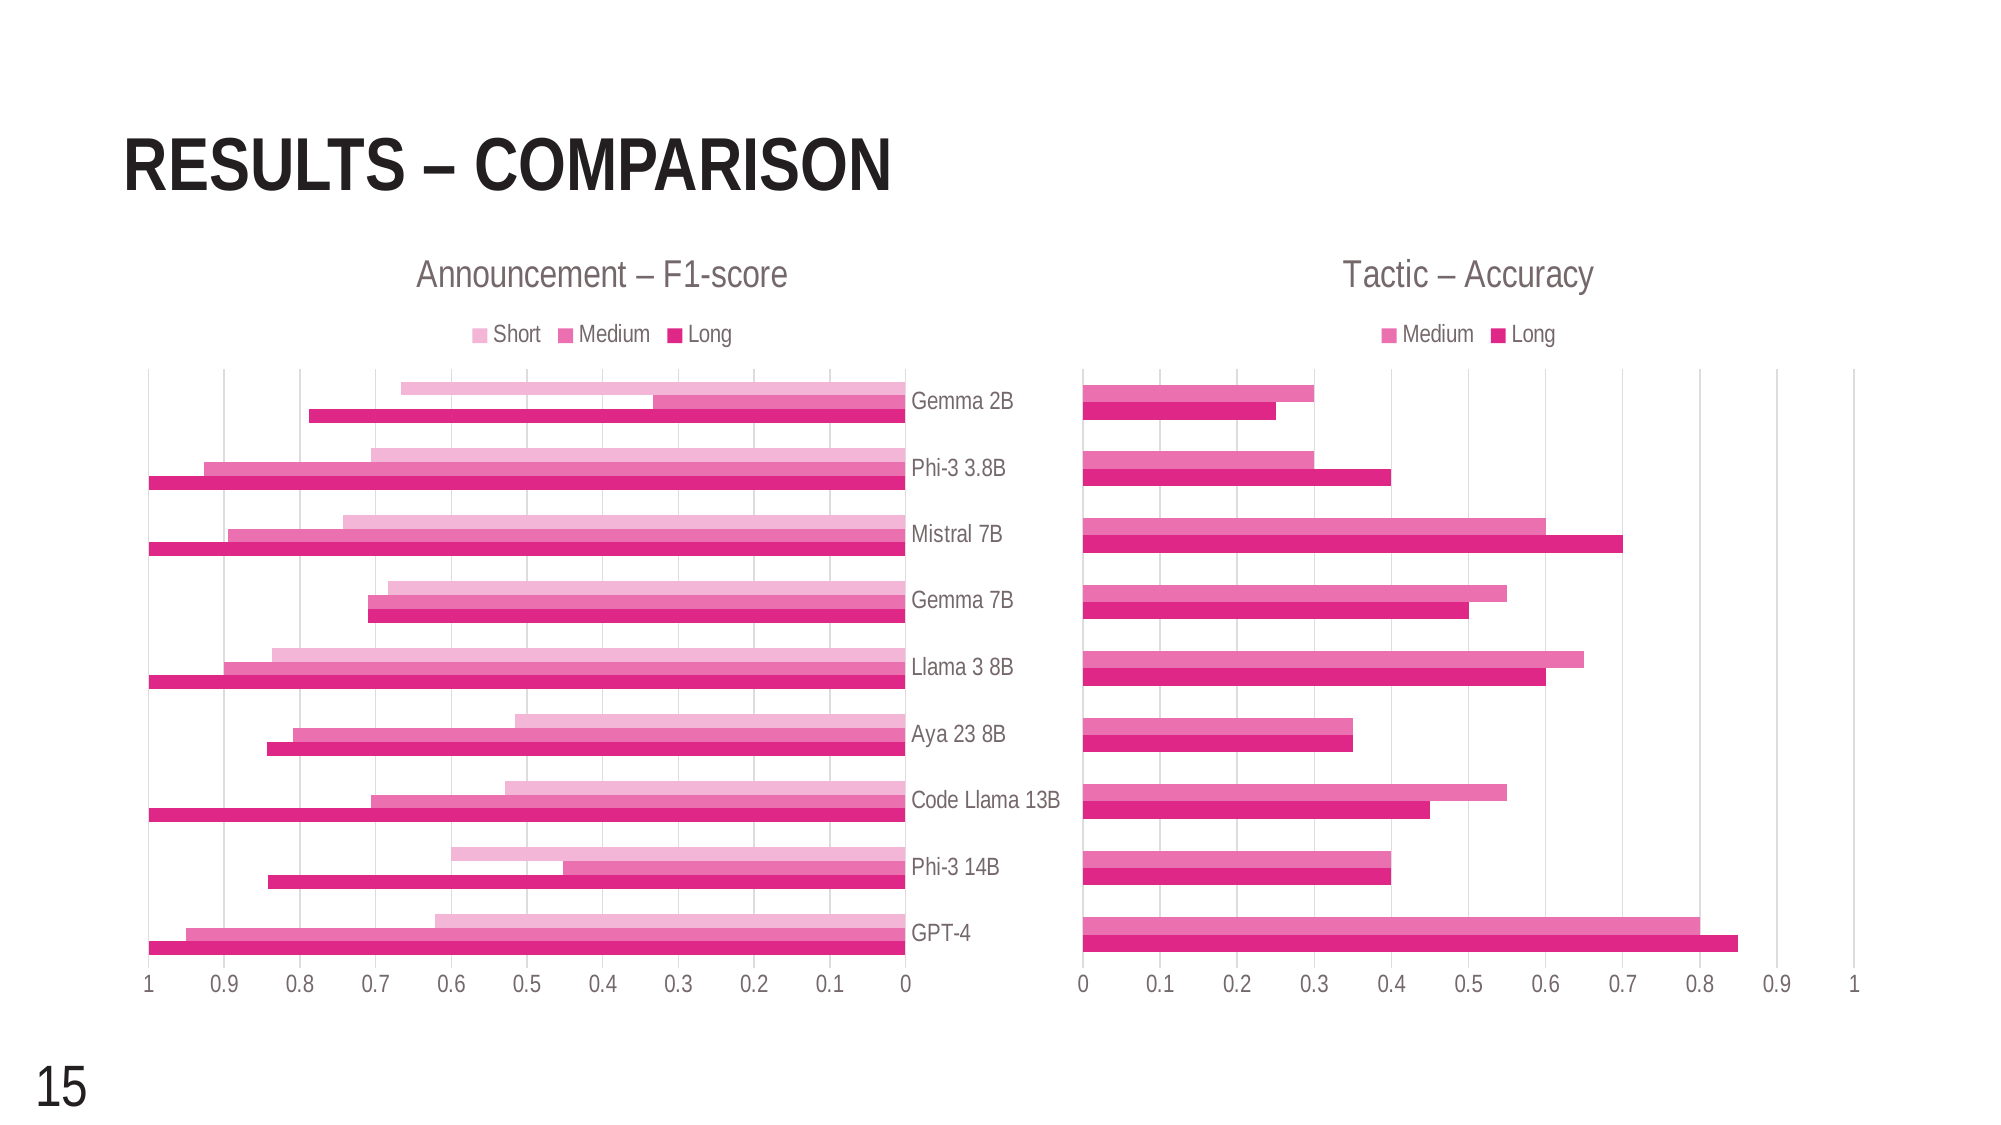

# RESULTS – Comparison

### Chart: Announcement – F1-score

| Category | Long | Medium | Short |
|---|---|---|---|
| GPT-4 | 1.0 | 0.95 | 0.621 |
| Phi-3 14B | 0.842 | 0.452 | 0.6 |
| Code Llama 13B | 1.0 | 0.706 | 0.529 |
| Aya 23 8B | 0.844 | 0.809 | 0.516 |
| Llama 3 8B | 1.0 | 0.9 | 0.837 |
| Gemma 7B | 0.71 | 0.71 | 0.684 |
| Mistral 7B | 1.0 | 0.895 | 0.743 |
| Phi-3 3.8B | 1.0 | 0.927 | 0.706 |
| Gemma 2B | 0.788 | 0.333 | 0.667 |

### Chart: Tactic – Accuracy

| Category | Long | Medium |
|---|---|---|
| GPT-4 | 0.85 | 0.8 |
| Phi-3 14B | 0.4 | 0.4 |
| Code Llama 13B | 0.45 | 0.55 |
| Aya 23 8B | 0.35 | 0.35 |
| Llama 3 8B | 0.6 | 0.65 |
| Gemma 7B | 0.5 | 0.55 |
| Mistral 7B | 0.7 | 0.6 |
| Phi-3 3.8B | 0.4 | 0.3 |
| Gemma 2B | 0.25 | 0.3 |
15